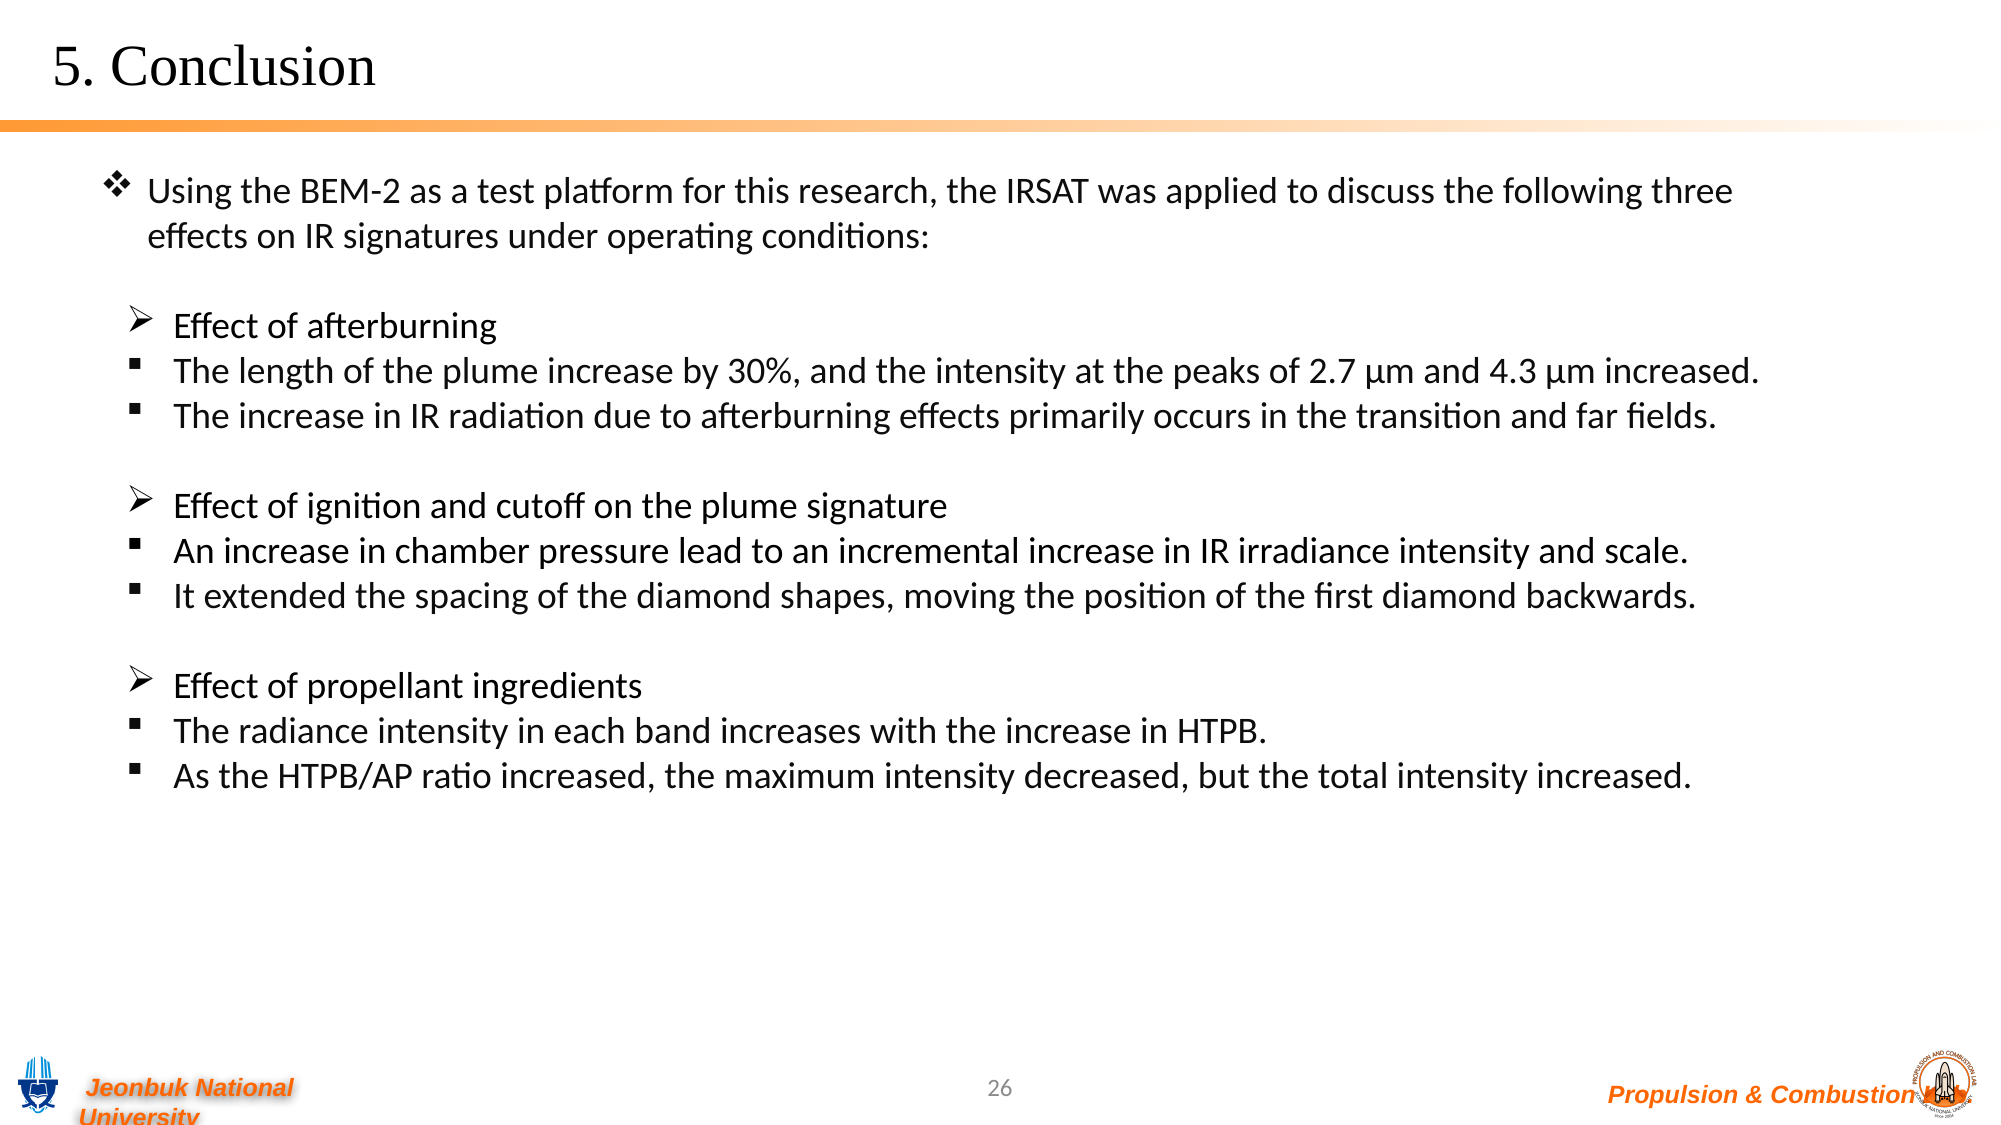

5. Conclusion
Using the BEM-2 as a test platform for this research, the IRSAT was applied to discuss the following three effects on IR signatures under operating conditions:

Effect of afterburning
The length of the plume increase by 30%, and the intensity at the peaks of 2.7 µm and 4.3 µm increased.
The increase in IR radiation due to afterburning effects primarily occurs in the transition and far fields.

Effect of ignition and cutoff on the plume signature
An increase in chamber pressure lead to an incremental increase in IR irradiance intensity and scale.
It extended the spacing of the diamond shapes, moving the position of the first diamond backwards.

Effect of propellant ingredients
The radiance intensity in each band increases with the increase in HTPB.
As the HTPB/AP ratio increased, the maximum intensity decreased, but the total intensity increased.
26